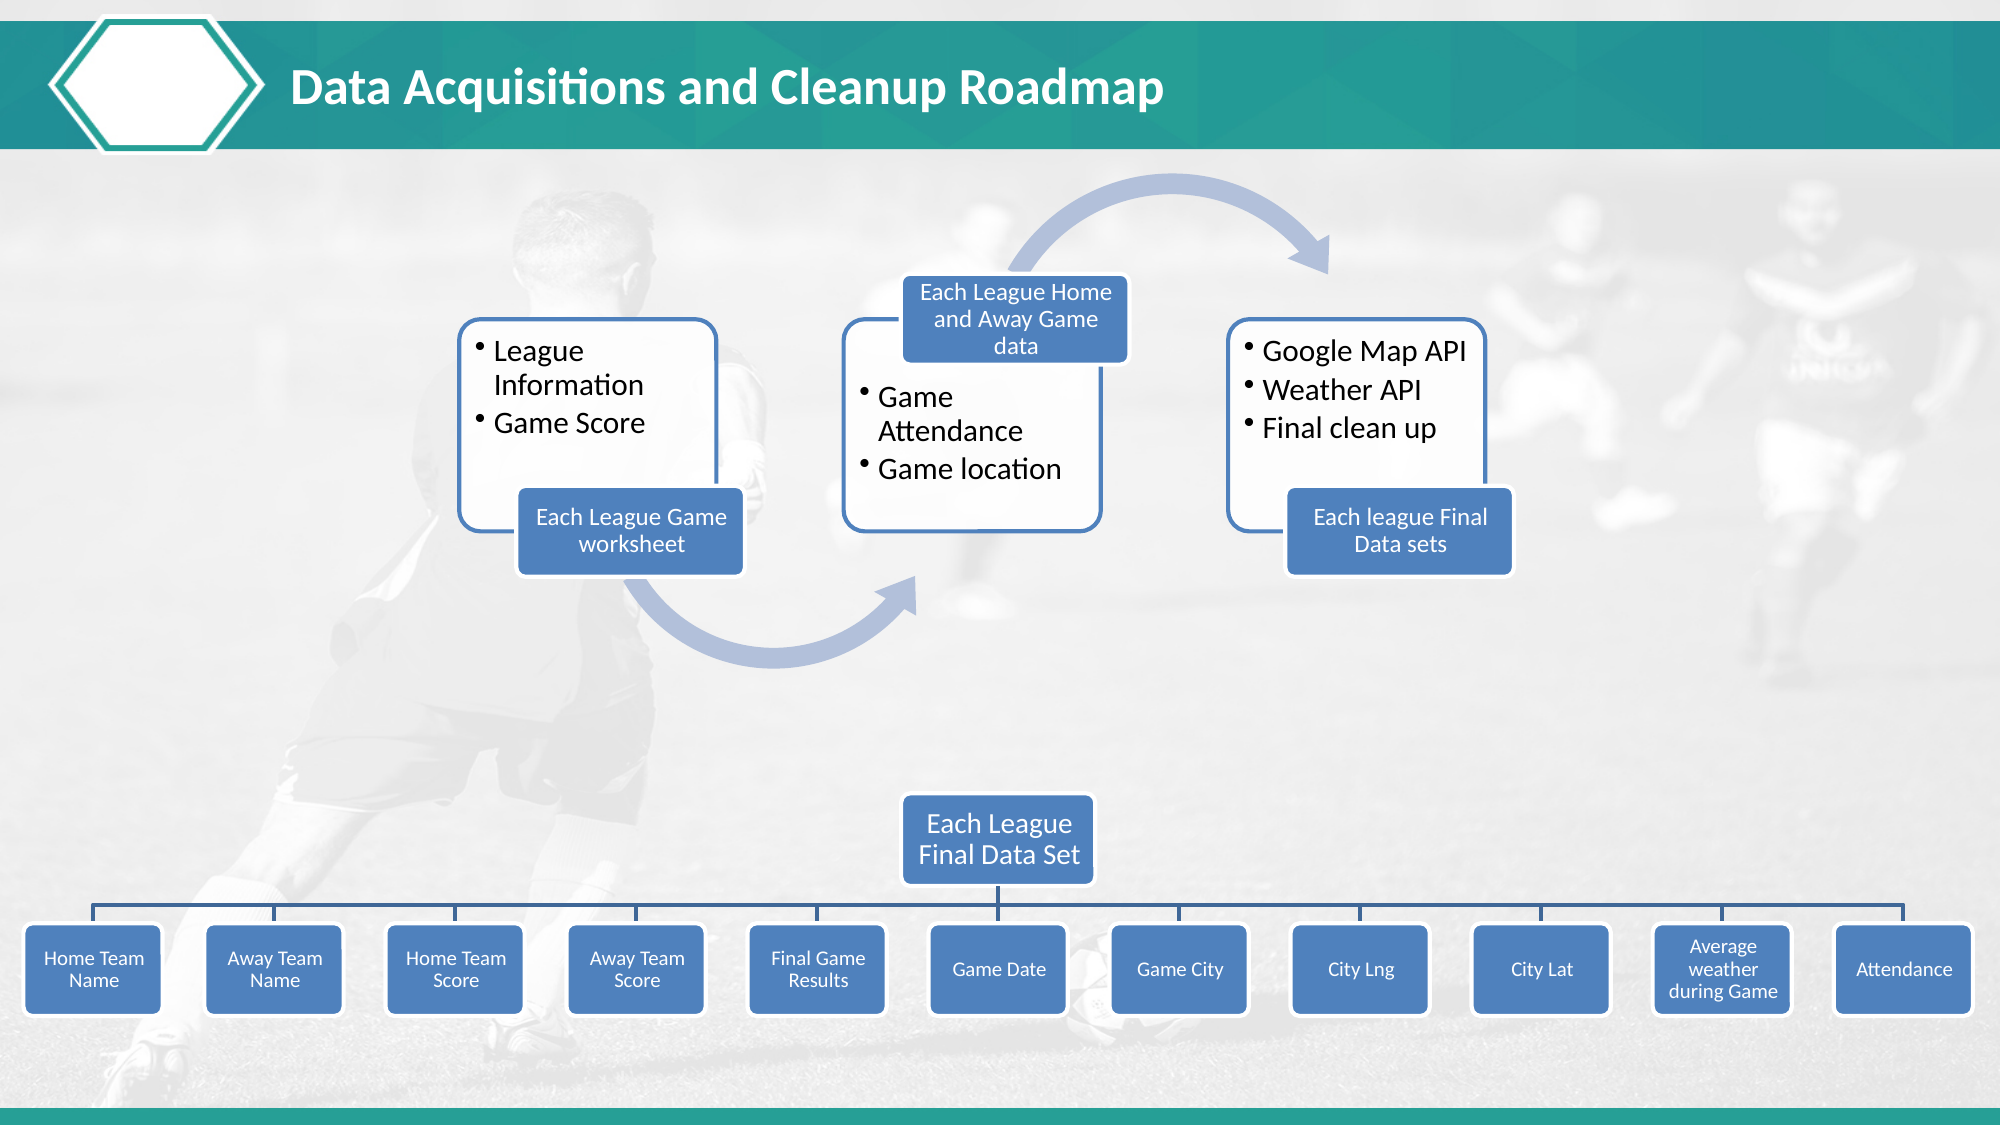

# Data Acquisitions and Cleanup Roadmap
League Information
Game Score
Each League Game worksheet
Game Attendance
Game location
Each League Home and Away Game data
Google Map API
Weather API
Final clean up
Each league Final Data sets
Each League Final Data Set
Home Team Name
Away Team Name
Home Team Score
Away Team Score
Final Game Results
Game Date
Game City
City Lng
City Lat
Average weather during Game
Attendance